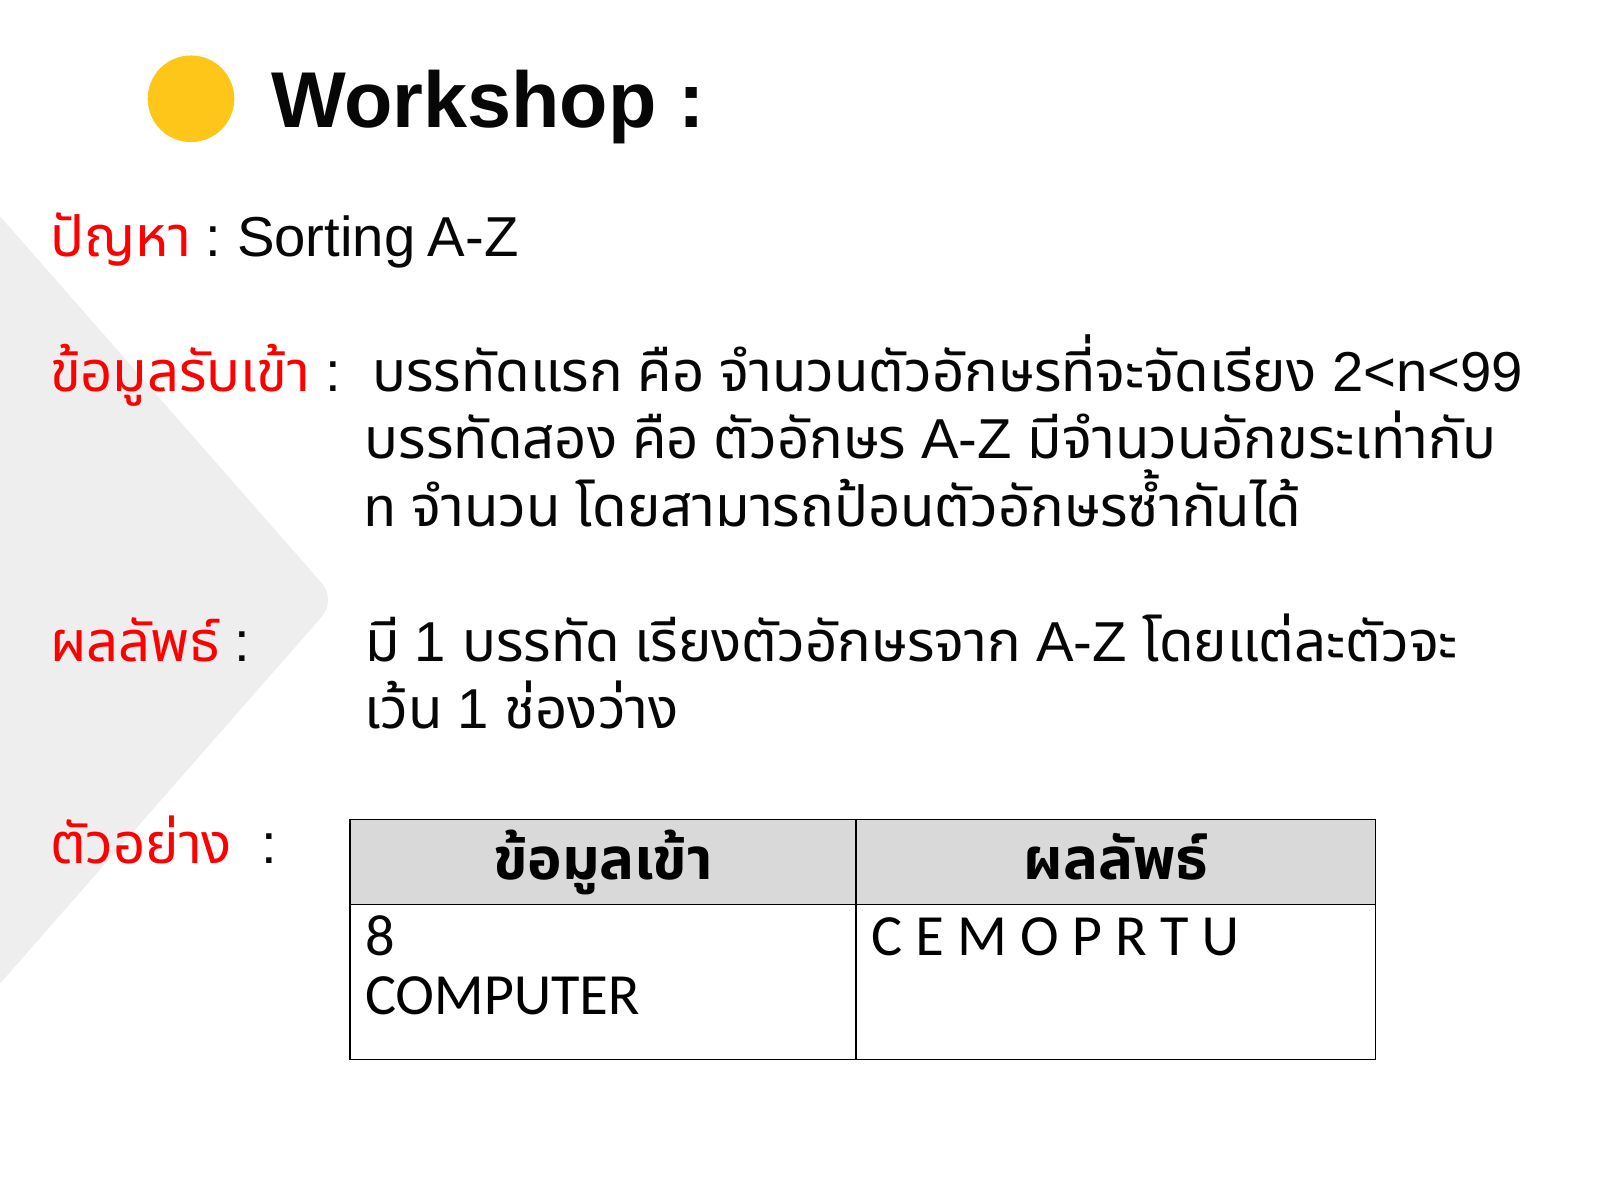

Workshop :
ปัญหา : Sorting A-Z

ข้อมูลรับเข้า :  บรรทัดแรก คือ จำนวนตัวอักษรที่จะจัดเรียง 2<n<99
		 บรรทัดสอง คือ ตัวอักษร A-Z มีจำนวนอักขระเท่ากับ
		 n จำนวน โดยสามารถป้อนตัวอักษรซ้ำกันได้

ผลลัพธ์ : 	 มี 1 บรรทัด เรียงตัวอักษรจาก A-Z โดยแต่ละตัวจะ
		 เว้น 1 ช่องว่าง

ตัวอย่าง  :

| ข้อมูลเข้า | ผลลัพธ์ |
| --- | --- |
| 8 COMPUTER | C E M O P R T U |